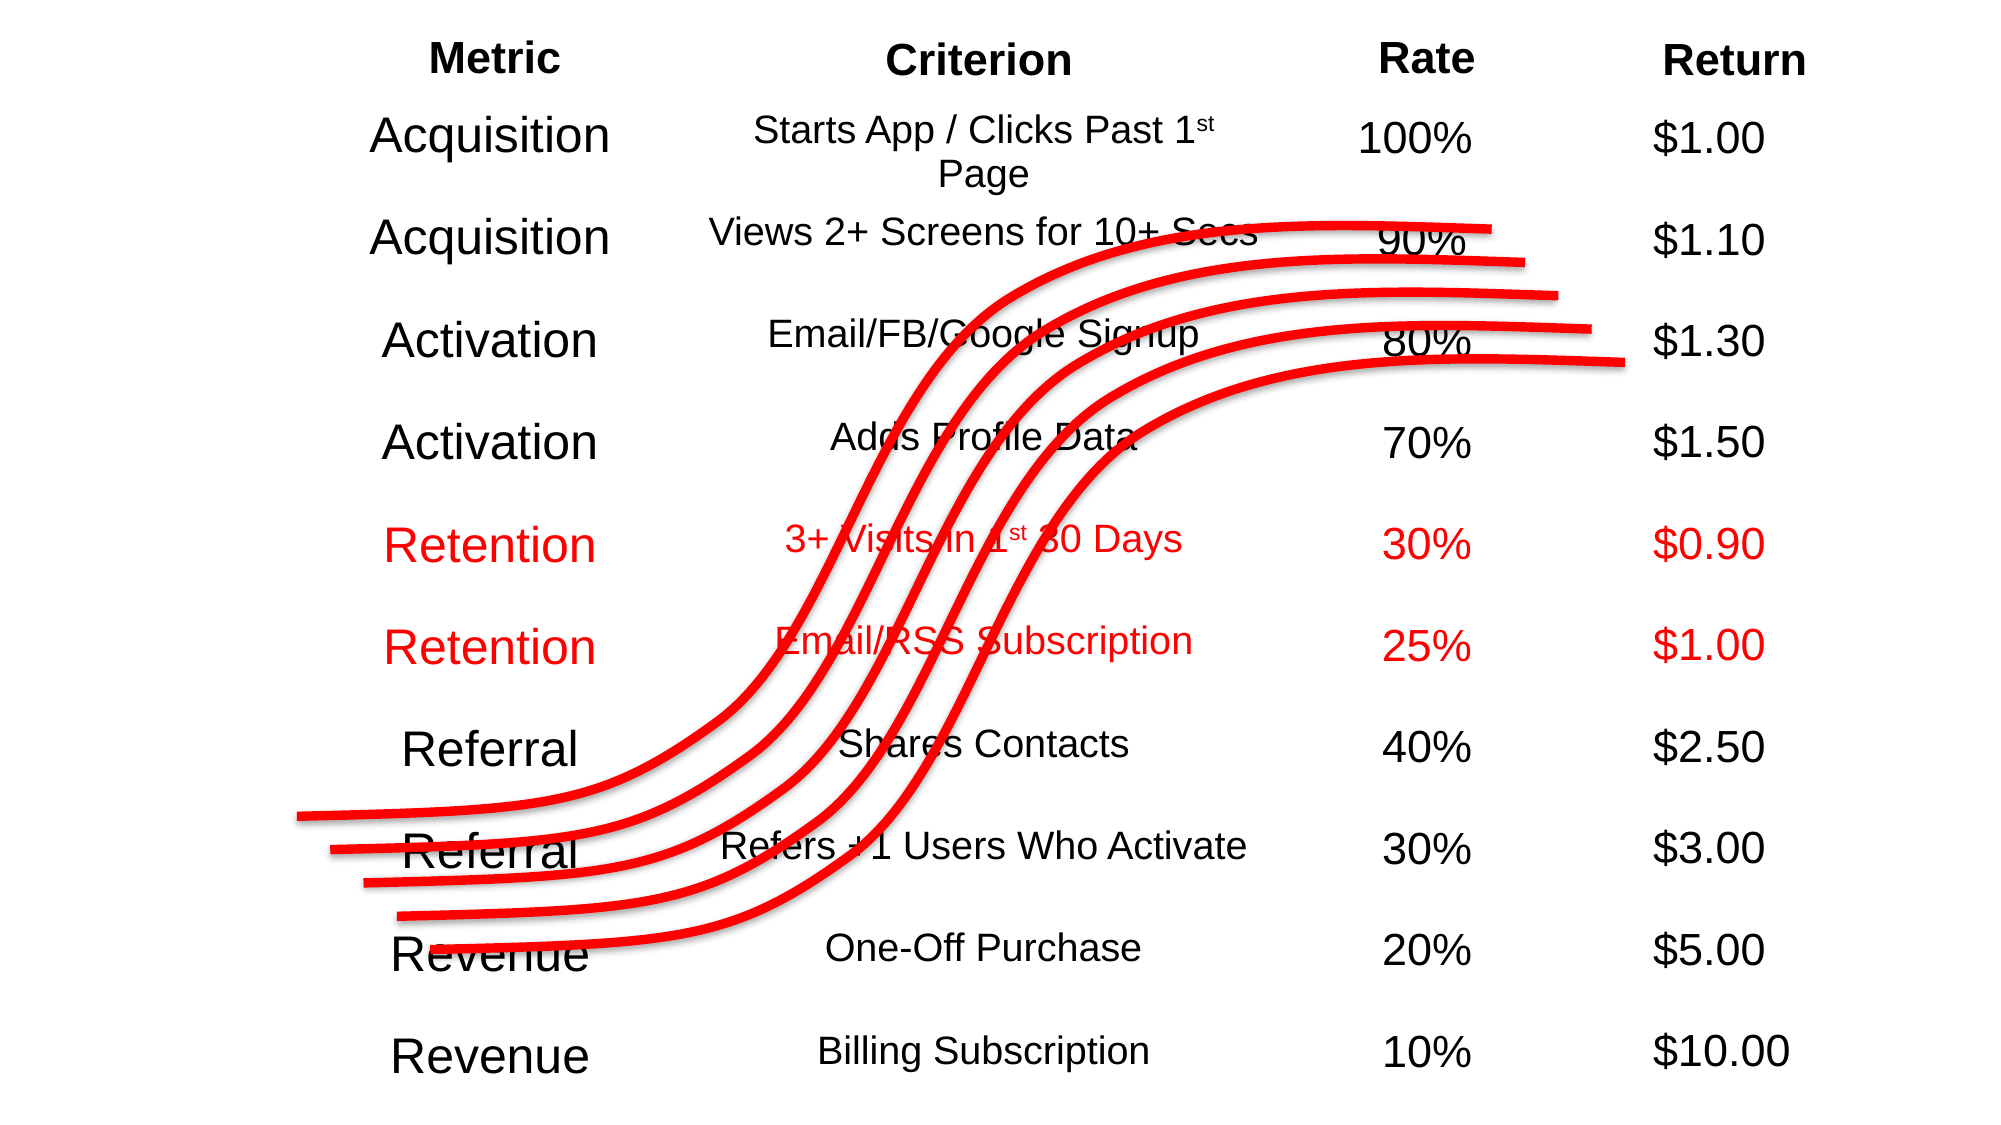

Rate
Metric
Criterion
Return

| Acquisition | Starts App / Clicks Past 1st Page |
| --- | --- |
| Acquisition | Views 2+ Screens for 10+ Secs |
| Activation | Email/FB/Google Signup |
| Activation | Adds Profile Data |
| Retention | 3+ Visits in 1st 30 Days |
| Retention | Email/RSS Subscription |
| Referral | Shares Contacts |
| Referral | Refers +1 Users Who Activate |
| Revenue | One-Off Purchase |
| Revenue | Billing Subscription |
100%
$1.00
$1.10
90%
$1.30
80%

$1.50
70%

$0.90
30%

$1.00
25%
$2.50
40%
$3.00
30%
$5.00
20%
$10.00
10%